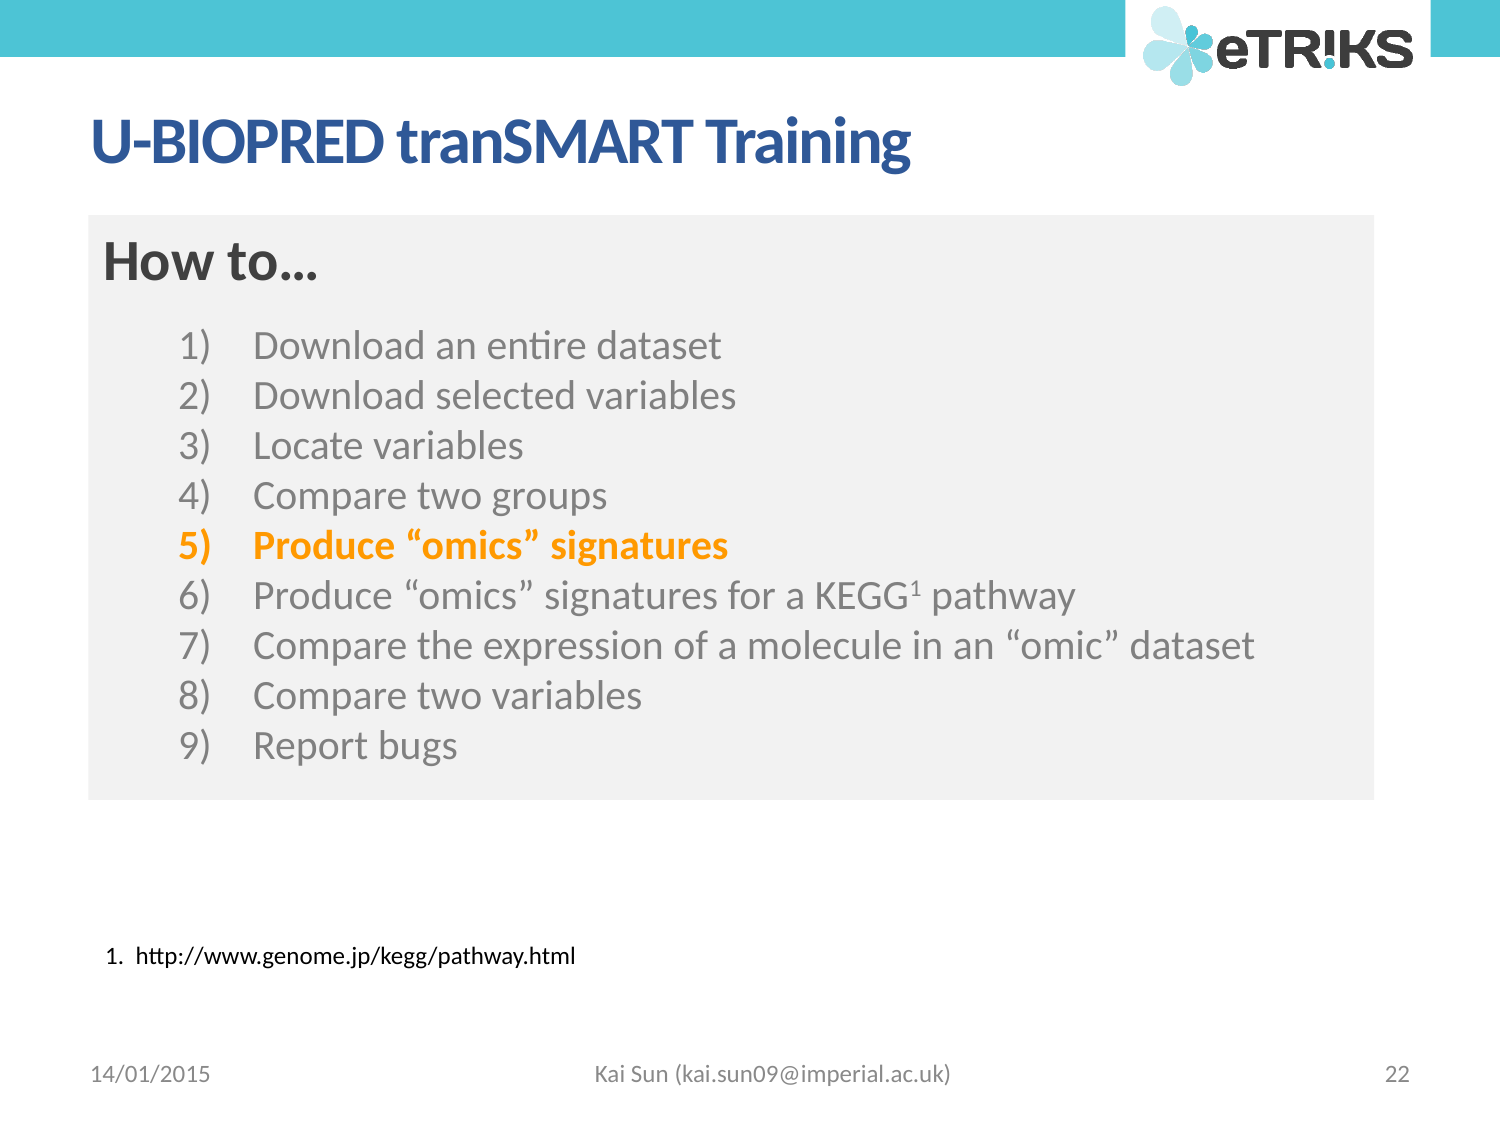

# U-BIOPRED tranSMART Training
How to…

Download an entire dataset
Download selected variables
Locate variables
Compare two groups
Produce “omics” signatures
Produce “omics” signatures for a KEGG1 pathway
Compare the expression of a molecule in an “omic” dataset
Compare two variables
Report bugs

1.  http://www.genome.jp/kegg/pathway.html
14/01/2015
Kai Sun (kai.sun09@imperial.ac.uk)
22